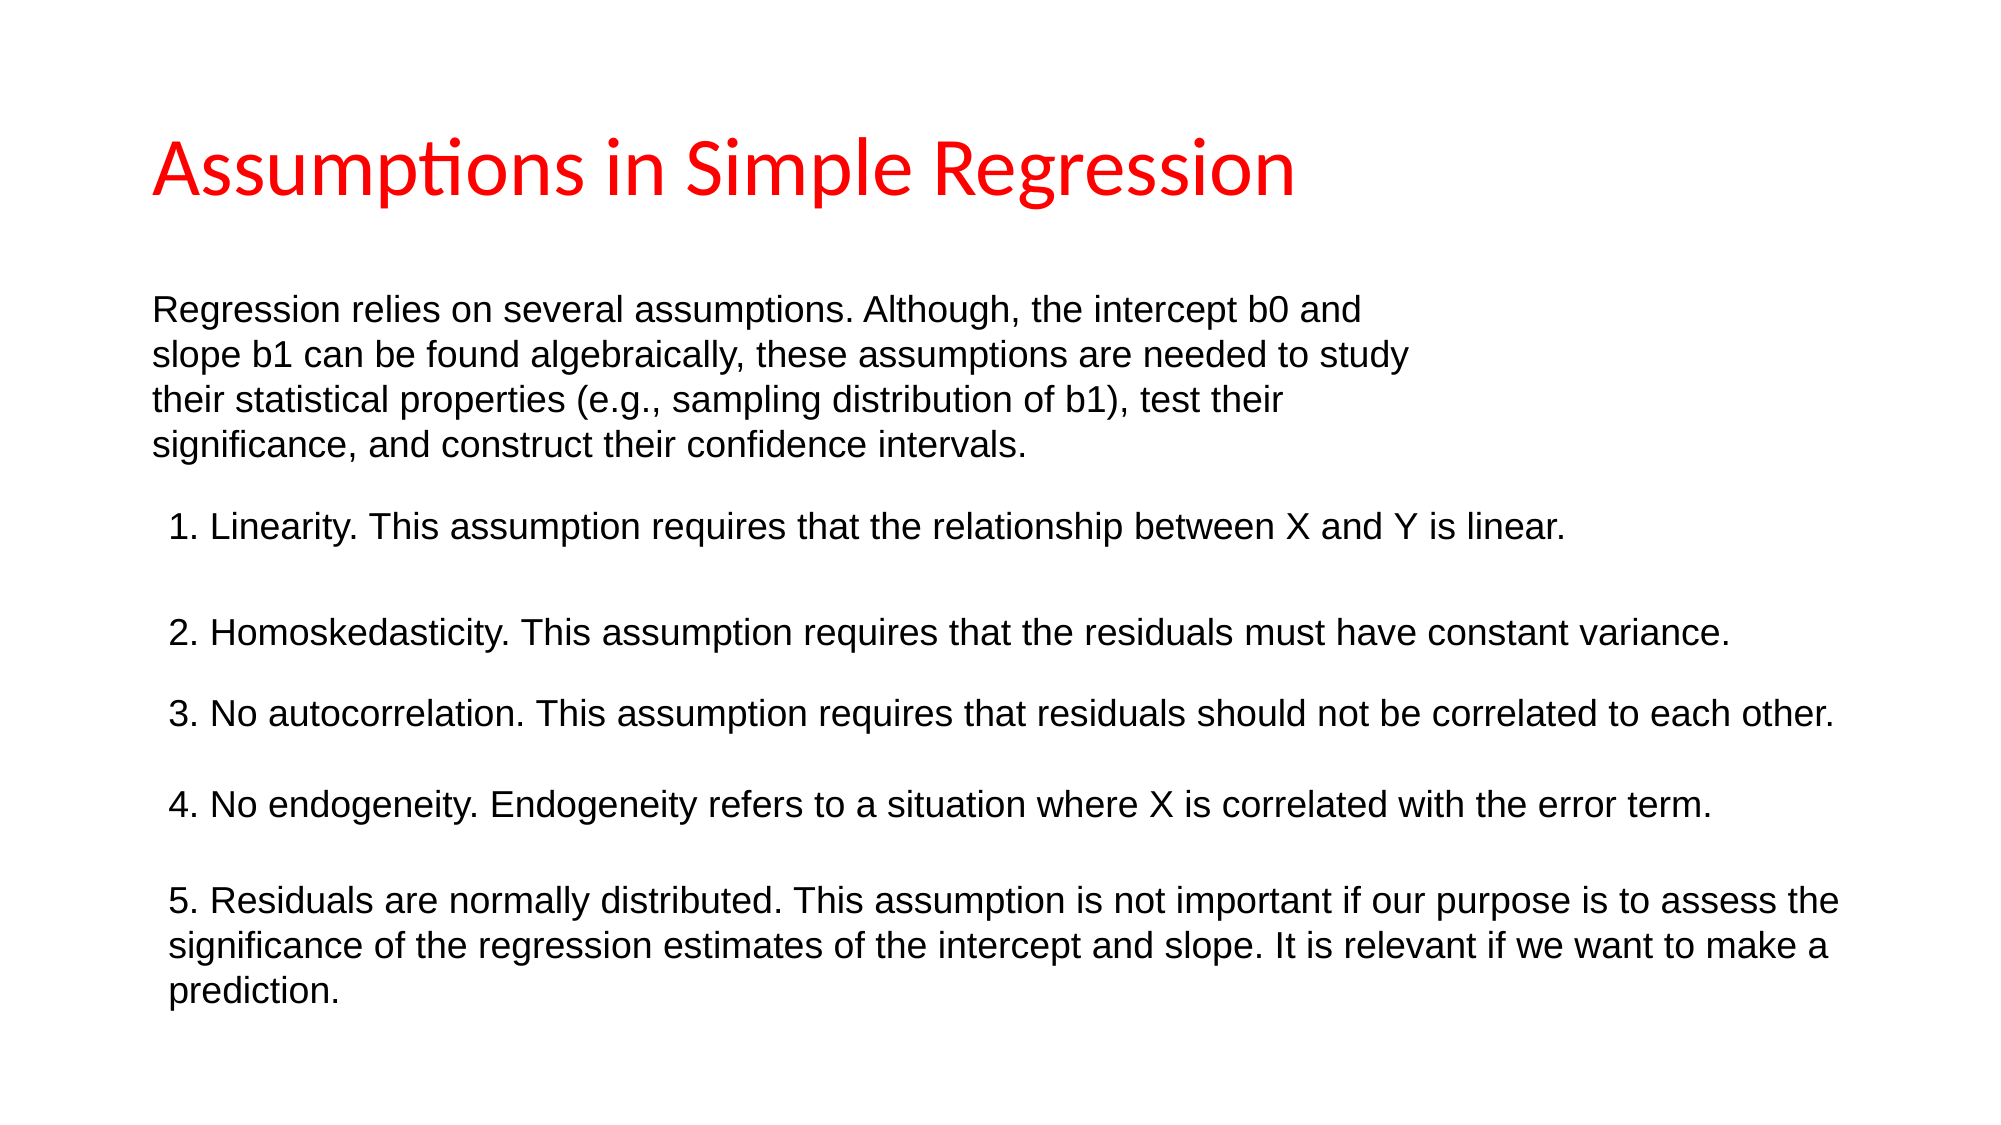

# Assumptions in Simple Regression
Regression relies on several assumptions. Although, the intercept b0 and slope b1 can be found algebraically, these assumptions are needed to study their statistical properties (e.g., sampling distribution of b1), test their significance, and construct their confidence intervals.
1. Linearity. This assumption requires that the relationship between X and Y is linear.
2. Homoskedasticity. This assumption requires that the residuals must have constant variance.
3. No autocorrelation. This assumption requires that residuals should not be correlated to each other.
4. No endogeneity. Endogeneity refers to a situation where X is correlated with the error term.
5. Residuals are normally distributed. This assumption is not important if our purpose is to assess the significance of the regression estimates of the intercept and slope. It is relevant if we want to make a prediction.